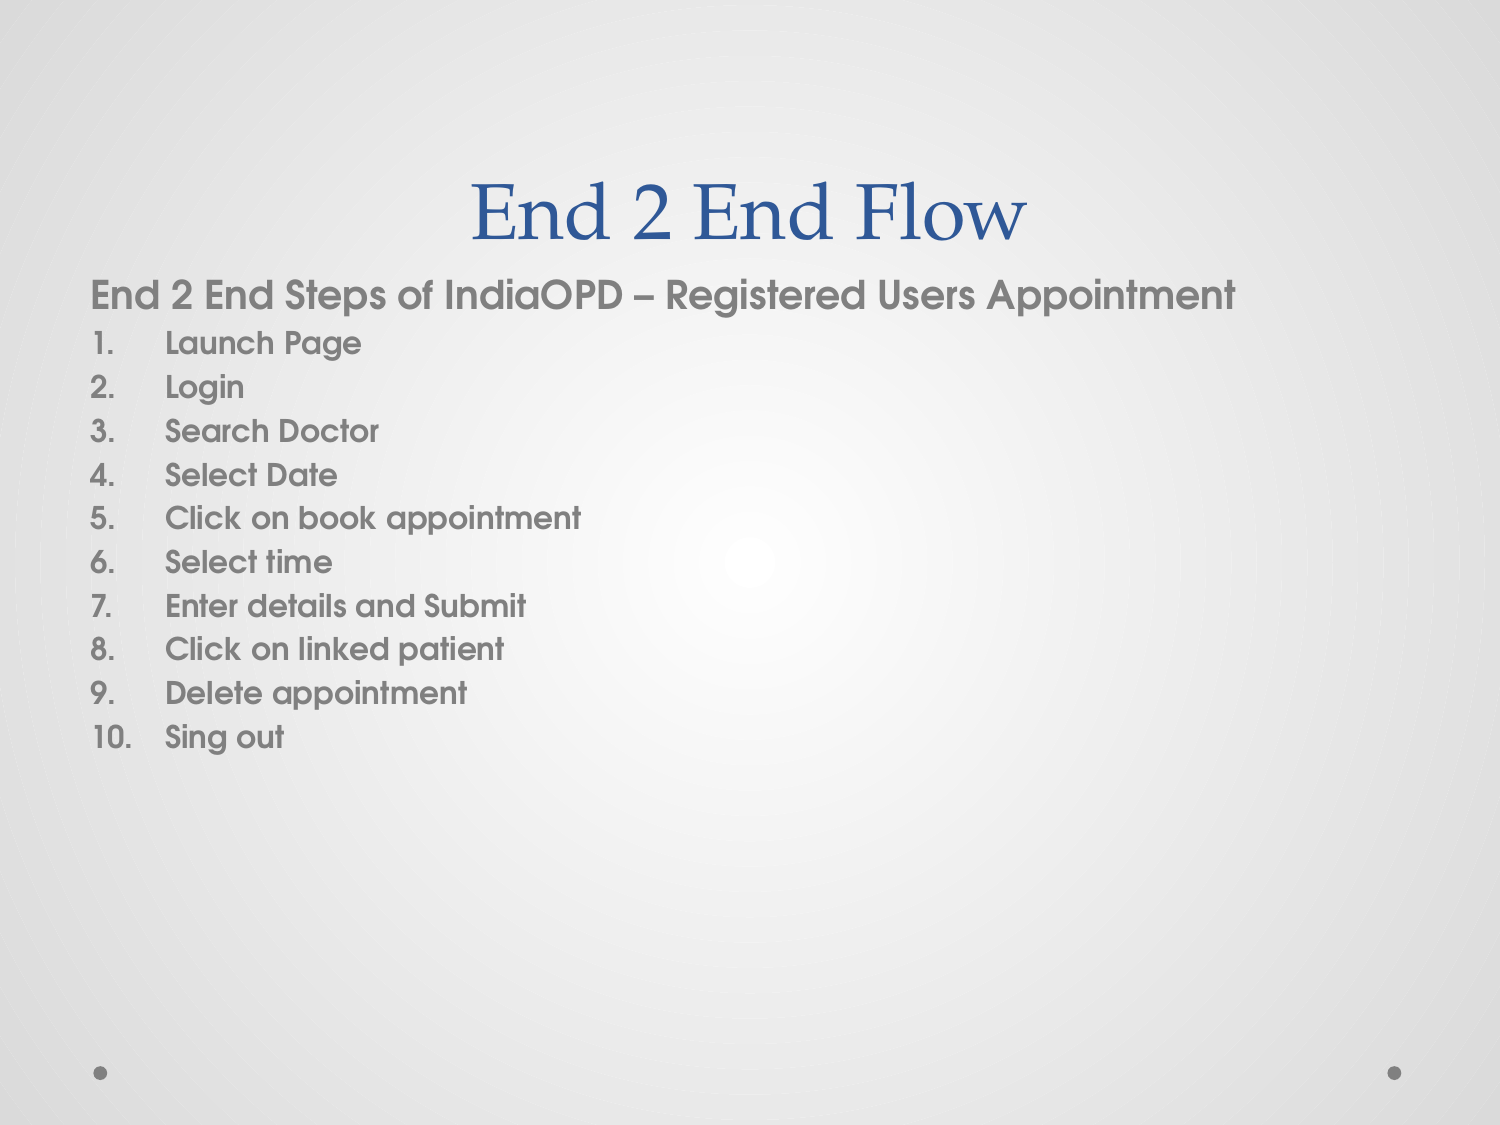

# End 2 End Flow
End 2 End Steps of IndiaOPD – Registered Users Appointment
Launch Page
Login
Search Doctor
Select Date
Click on book appointment
Select time
Enter details and Submit
Click on linked patient
Delete appointment
Sing out